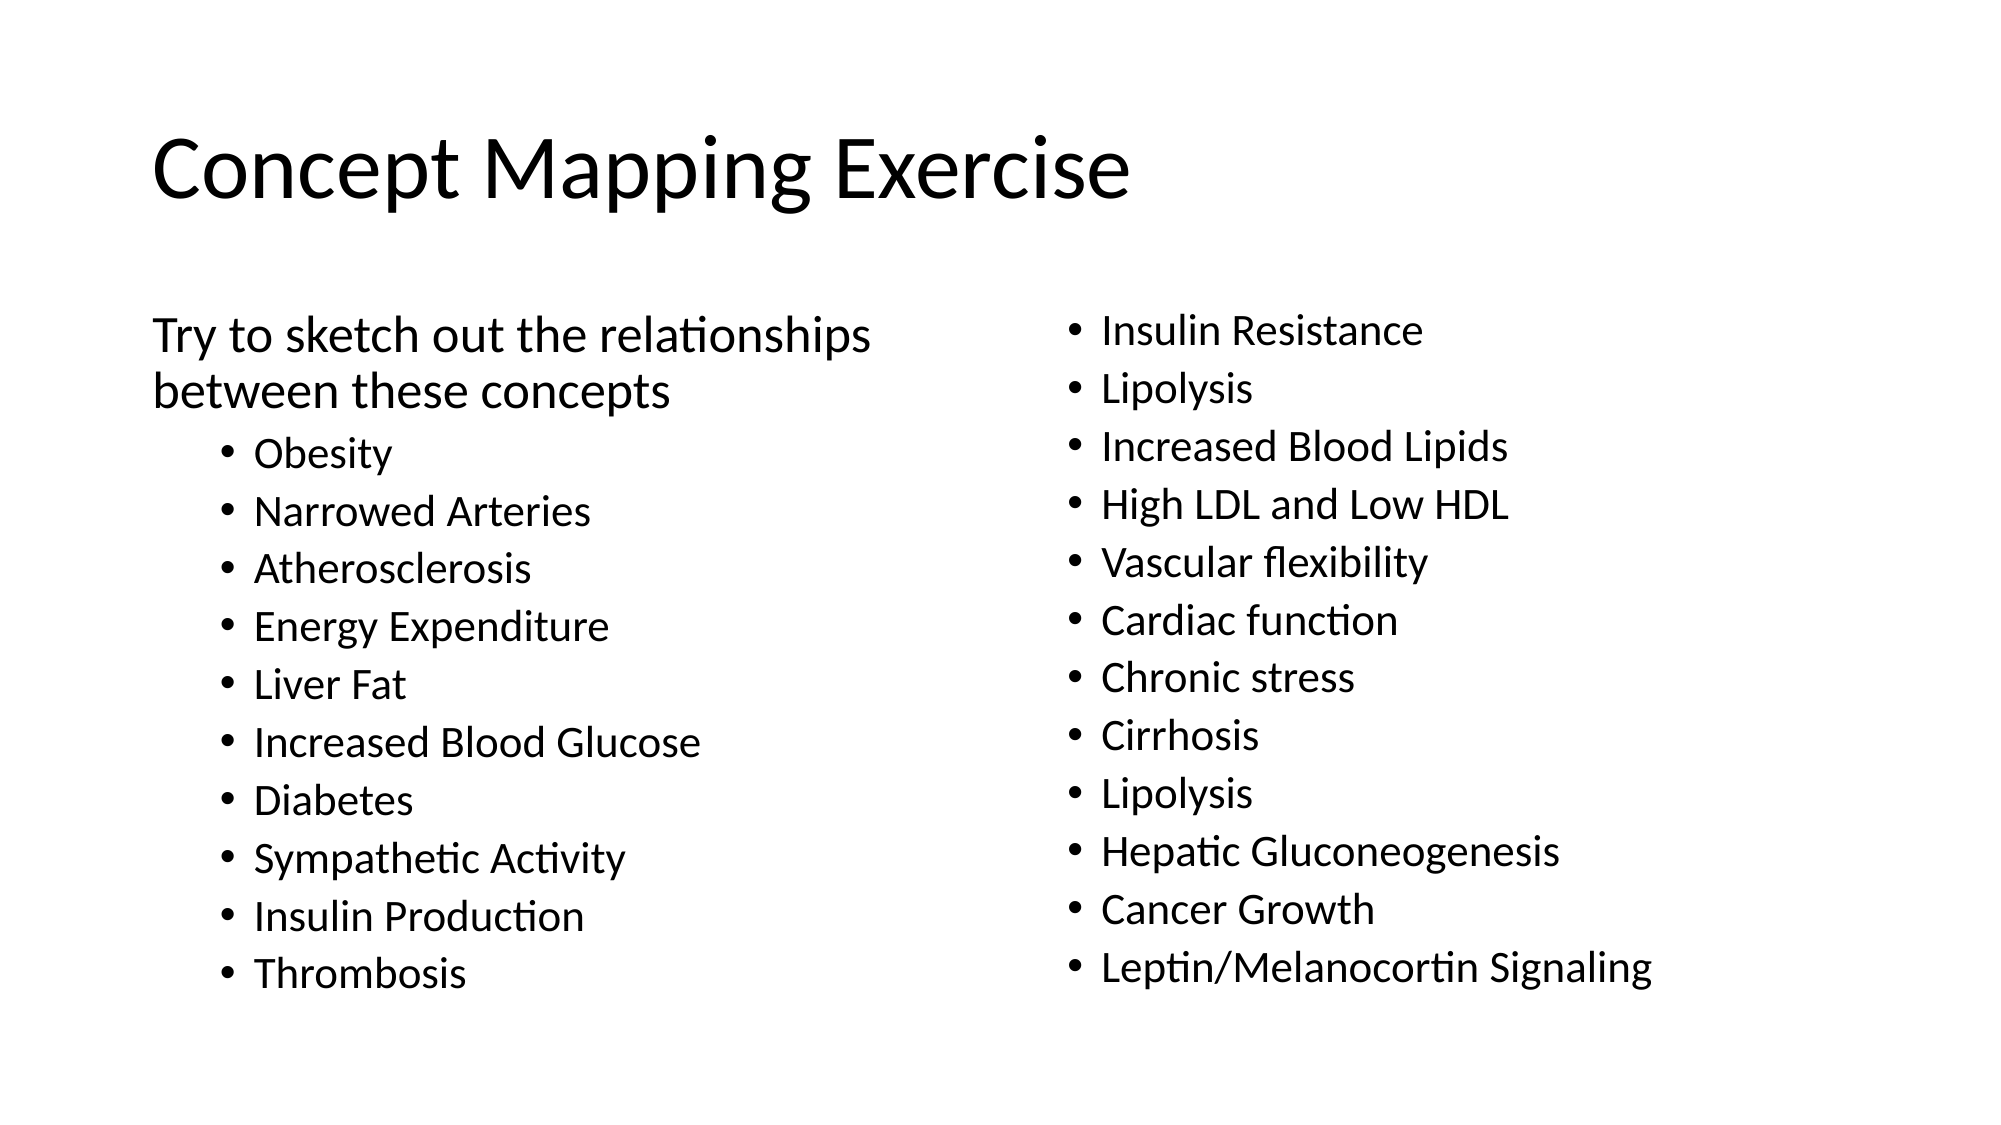

# Concept Mapping Exercise
Try to sketch out the relationships between these concepts
Obesity
Narrowed Arteries
Atherosclerosis
Energy Expenditure
Liver Fat
Increased Blood Glucose
Diabetes
Sympathetic Activity
Insulin Production
Thrombosis
Insulin Resistance
Lipolysis
Increased Blood Lipids
High LDL and Low HDL
Vascular flexibility
Cardiac function
Chronic stress
Cirrhosis
Lipolysis
Hepatic Gluconeogenesis
Cancer Growth
Leptin/Melanocortin Signaling